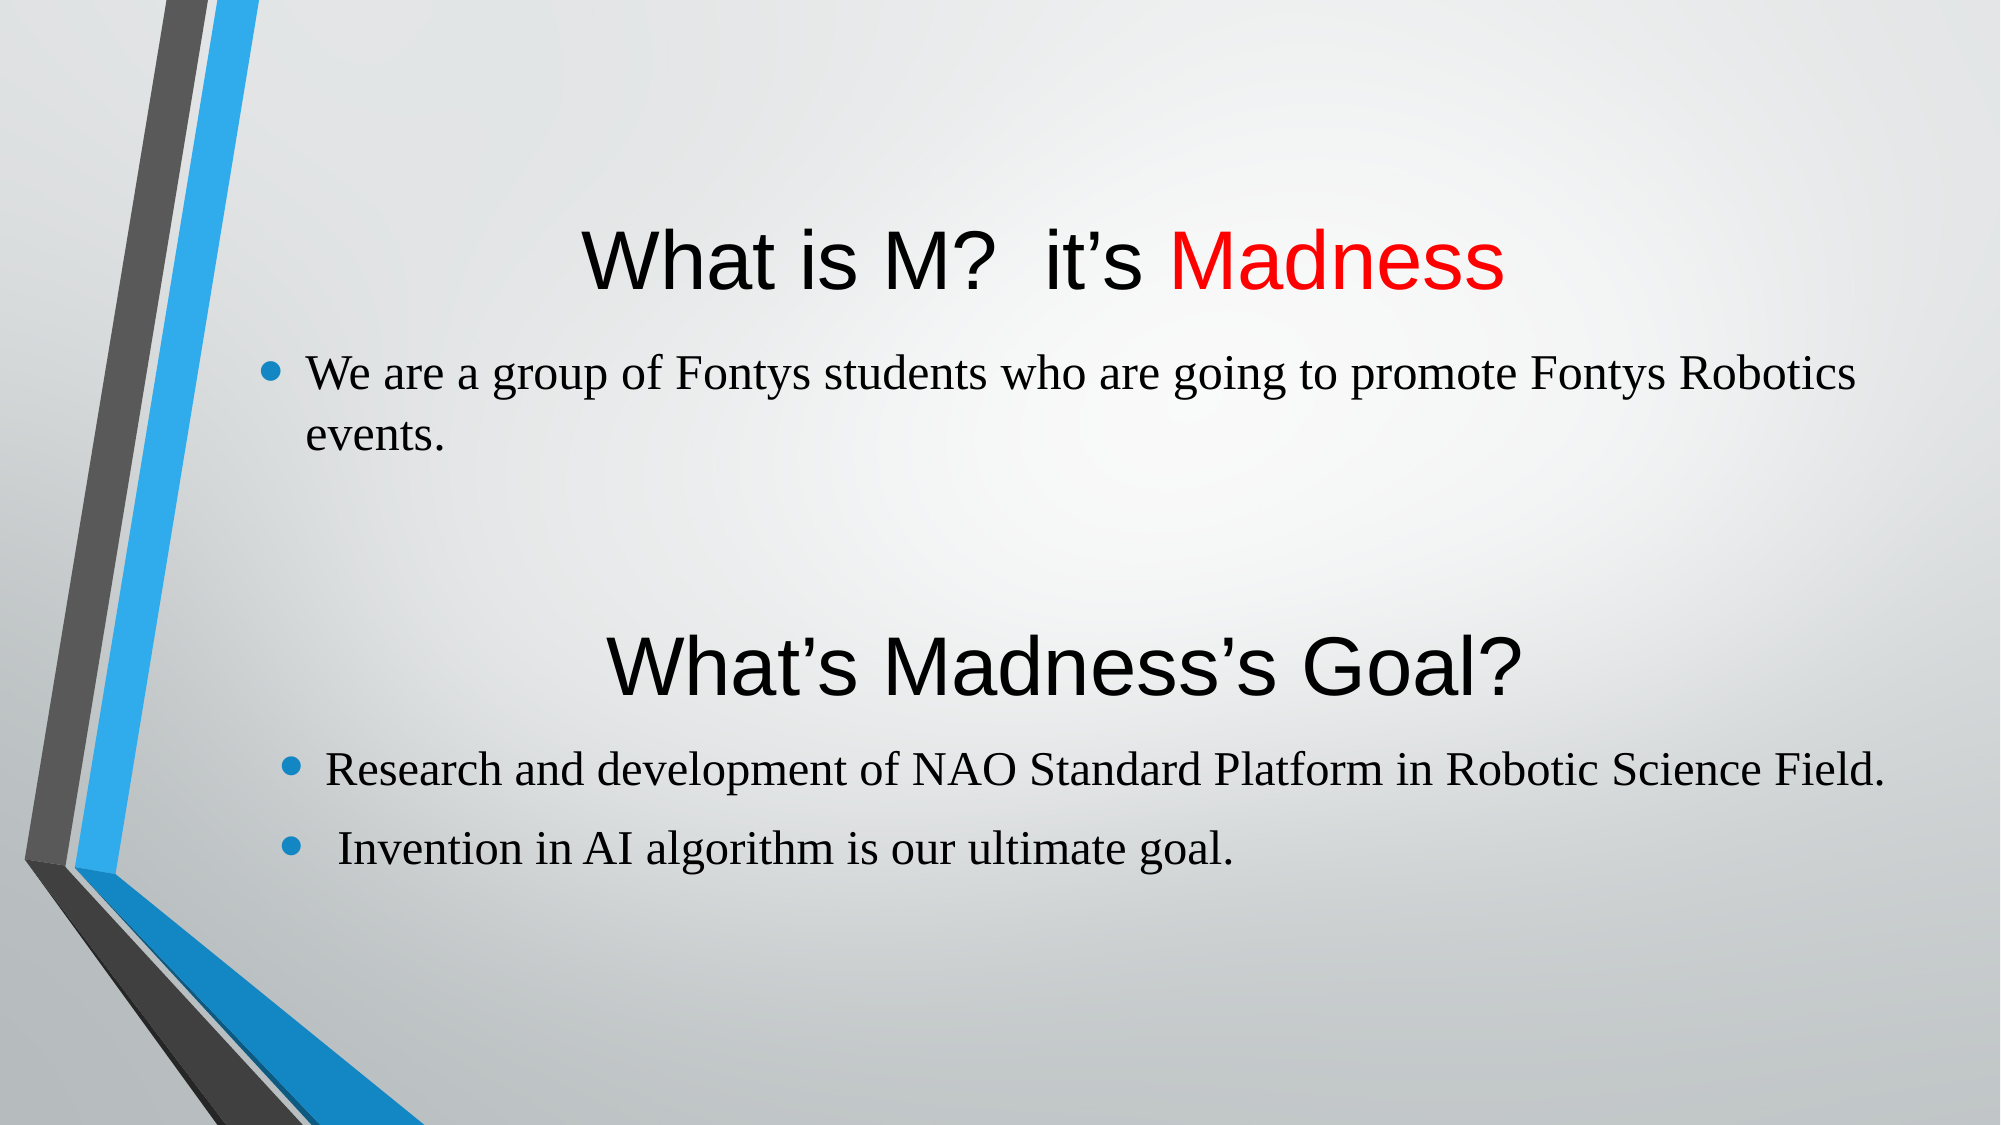

# What is M?  it’s Madness
We are a group of Fontys students who are going to promote Fontys Robotics events.
What’s Madness’s Goal?
Research and development of NAO Standard Platform in Robotic Science Field.
 Invention in AI algorithm is our ultimate goal.